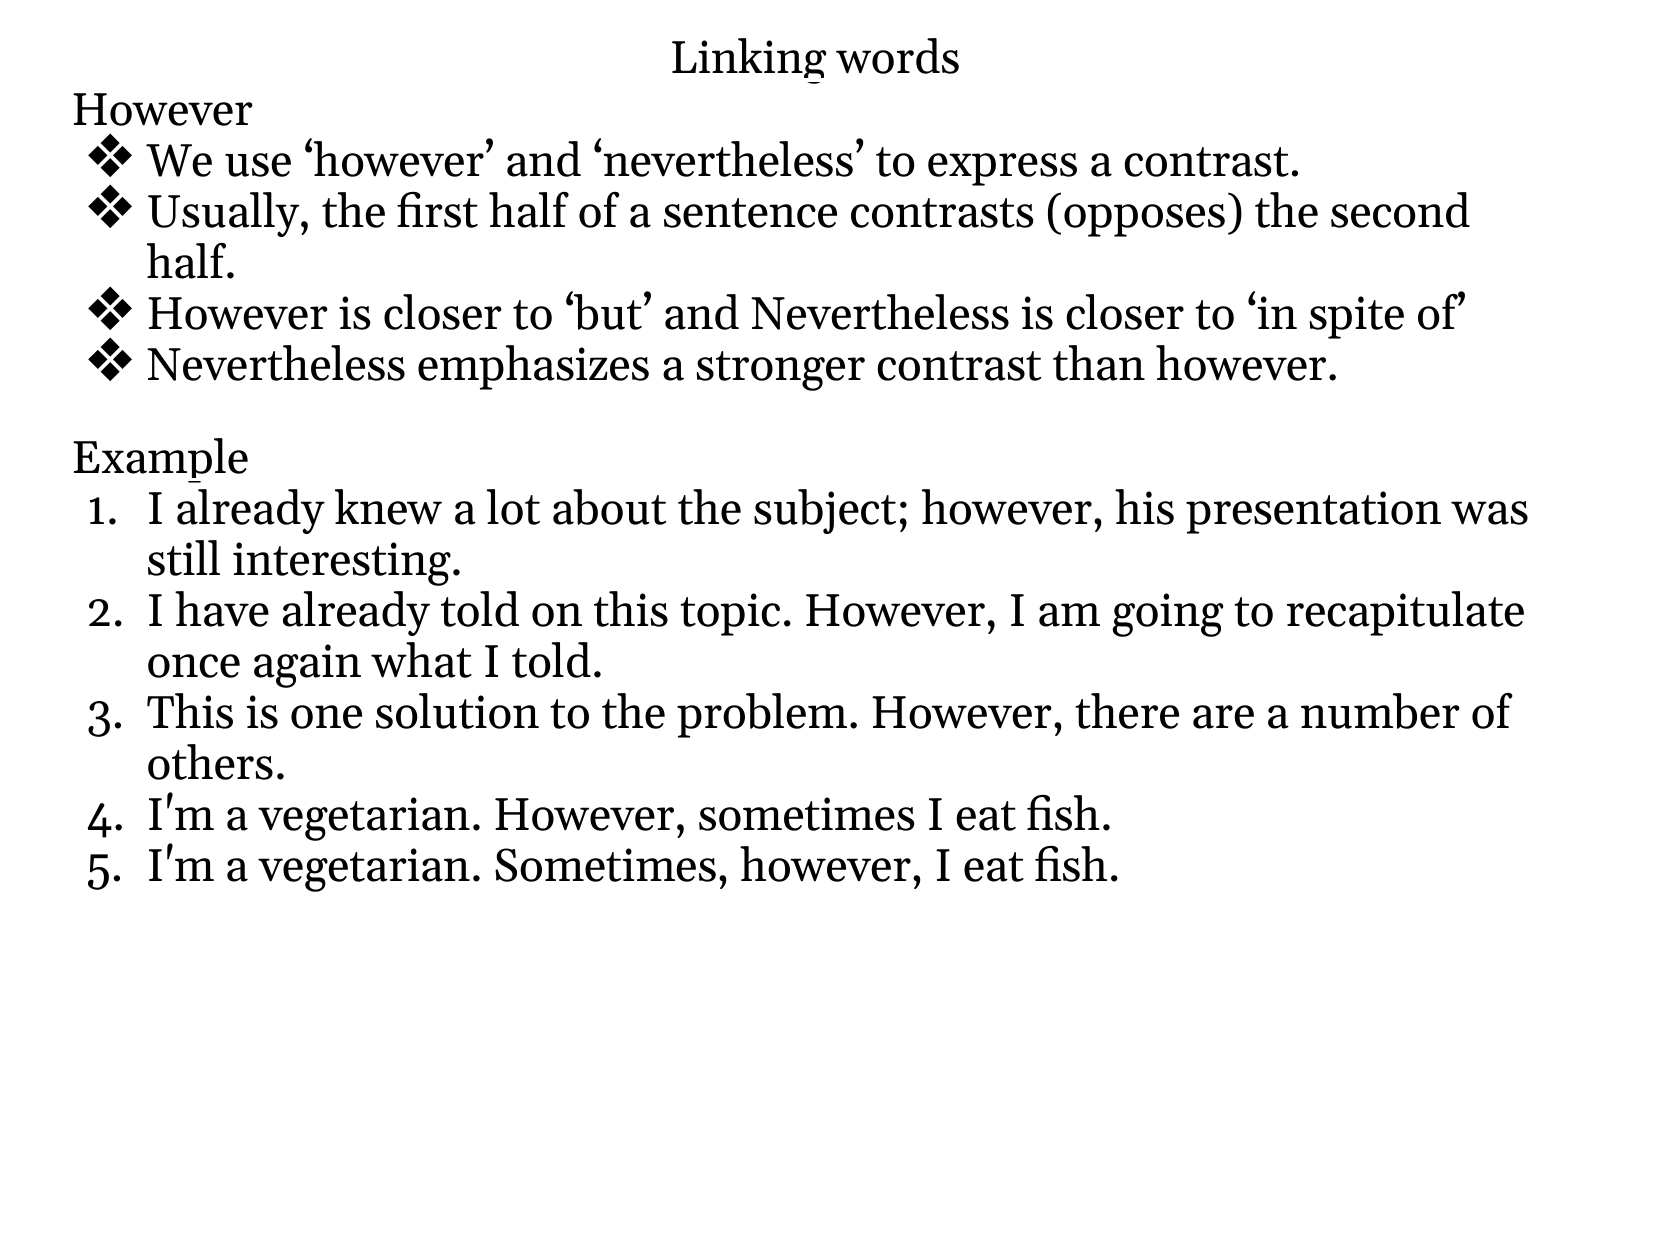

Linking words
However
We use ‘however’ and ‘nevertheless’ to express a contrast.
Usually, the first half of a sentence contrasts (opposes) the second half.
However is closer to ‘but’ and Nevertheless is closer to ‘in spite of’
Nevertheless emphasizes a stronger contrast than however.

Example
I already knew a lot about the subject; however, his presentation was still interesting.
I have already told on this topic. However, I am going to recapitulate once again what I told.
This is one solution to the problem. However, there are a number of others.
I'm a vegetarian. However, sometimes I eat fish.
I'm a vegetarian. Sometimes, however, I eat fish.